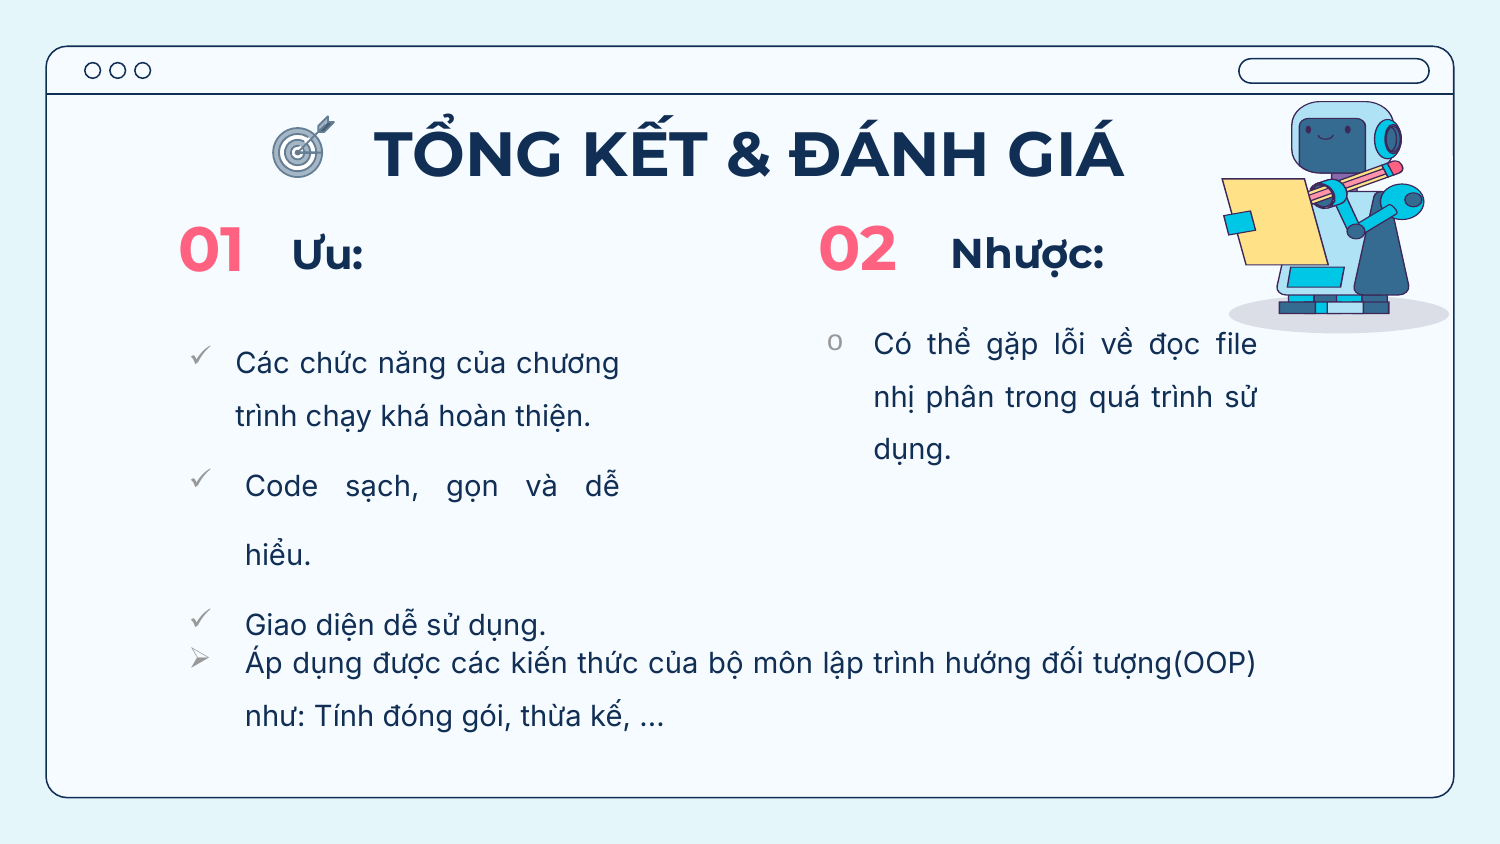

# TỔNG KẾT & ĐÁNH GIÁ

02
01
Ưu:
Nhược:
Có thể gặp lỗi về đọc file nhị phân trong quá trình sử dụng.

Các chức năng của chương trình chạy khá hoàn thiện.
Code sạch, gọn và dễ hiểu.
Giao diện dễ sử dụng.

Áp dụng được các kiến thức của bộ môn lập trình hướng đối tượng(OOP) như: Tính đóng gói, thừa kế, ...